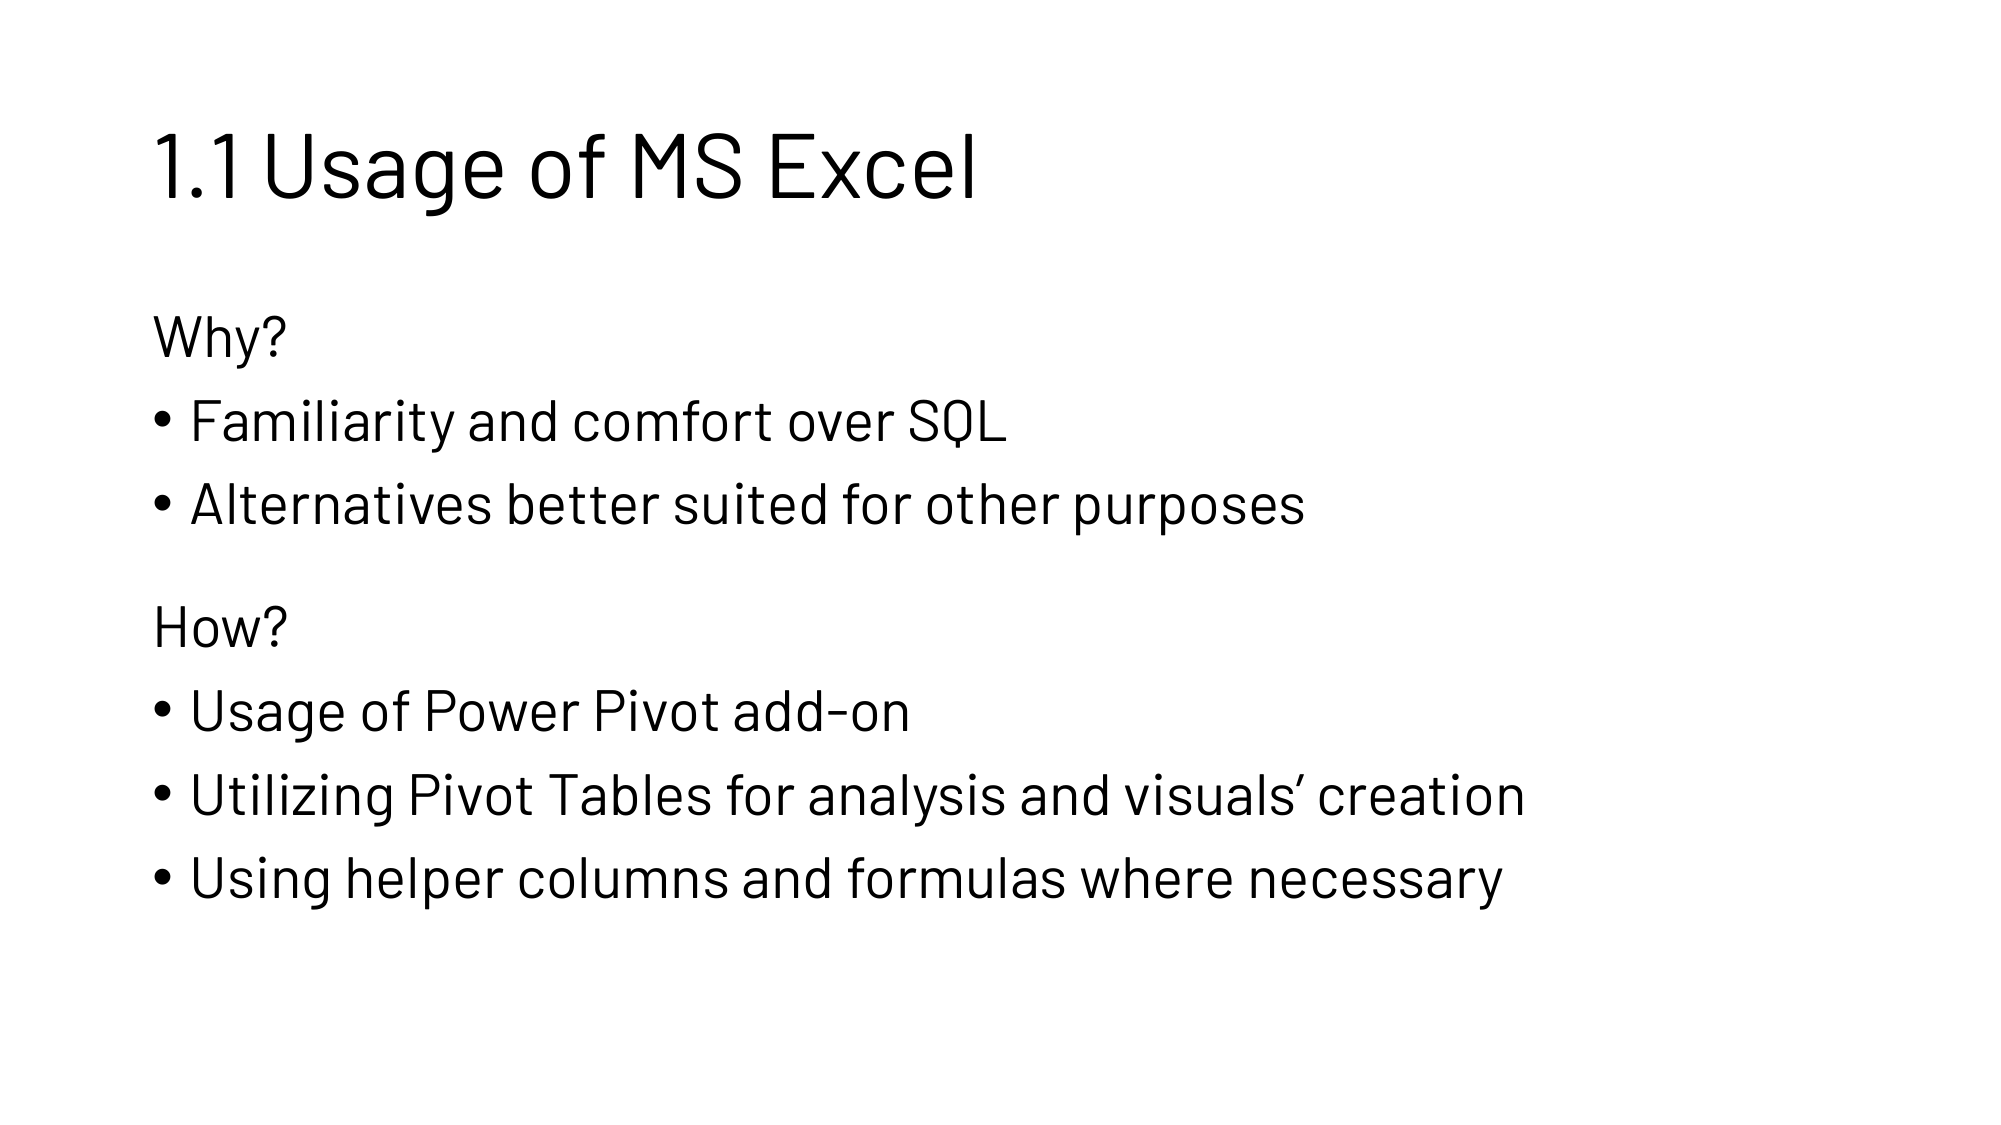

# 1.1 Usage of MS Excel
Why?
Familiarity and comfort over SQL
Alternatives better suited for other purposes

How?
Usage of Power Pivot add-on
Utilizing Pivot Tables for analysis and visuals’ creation
Using helper columns and formulas where necessary